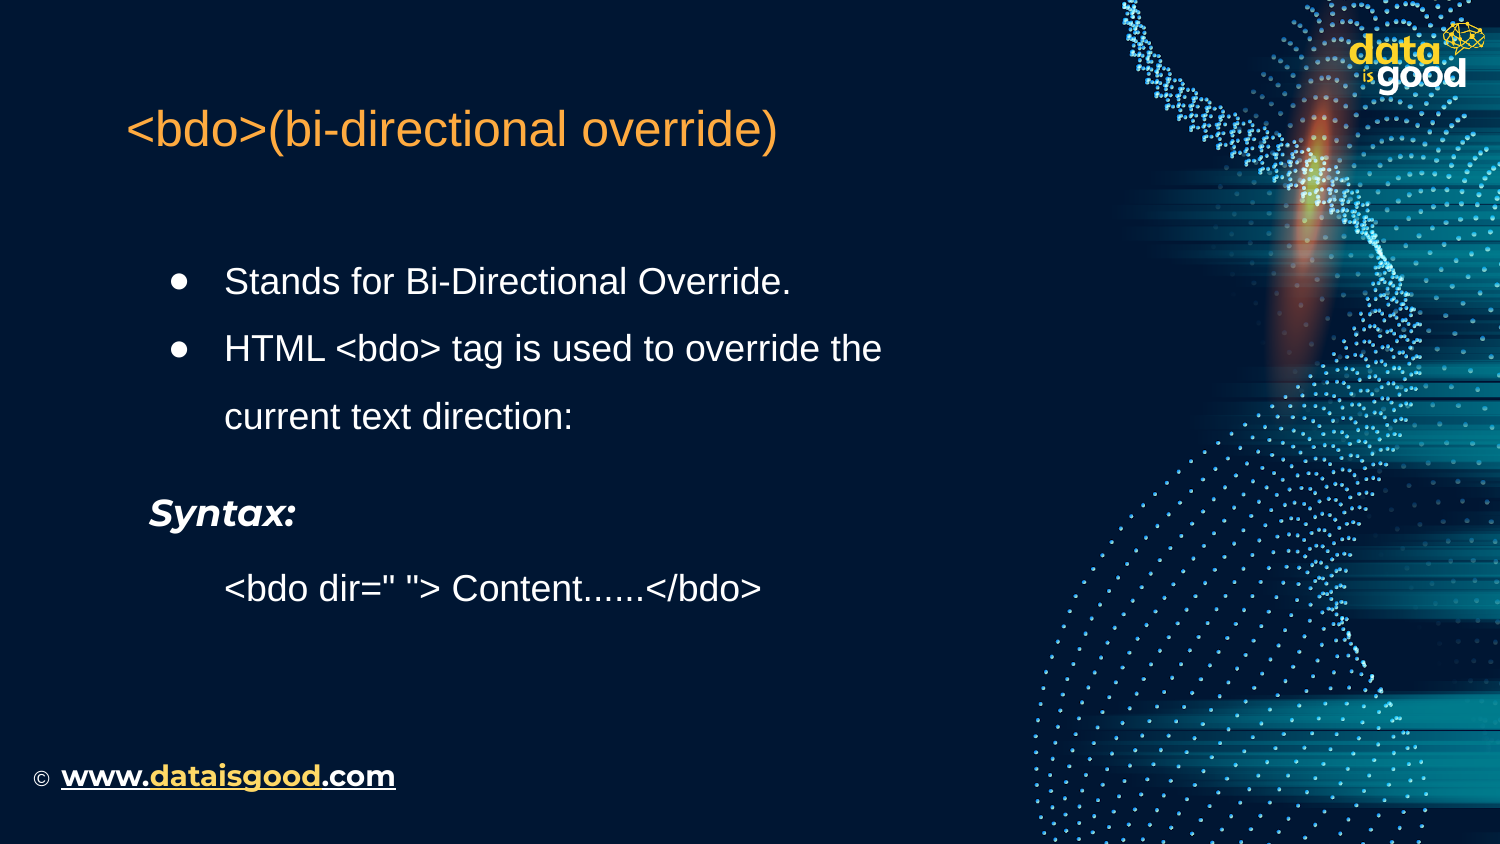

# <bdo>(bi-directional override)
Stands for Bi-Directional Override.
HTML <bdo> tag is used to override the current text direction:
Syntax:
<bdo dir=" "> Content......</bdo>